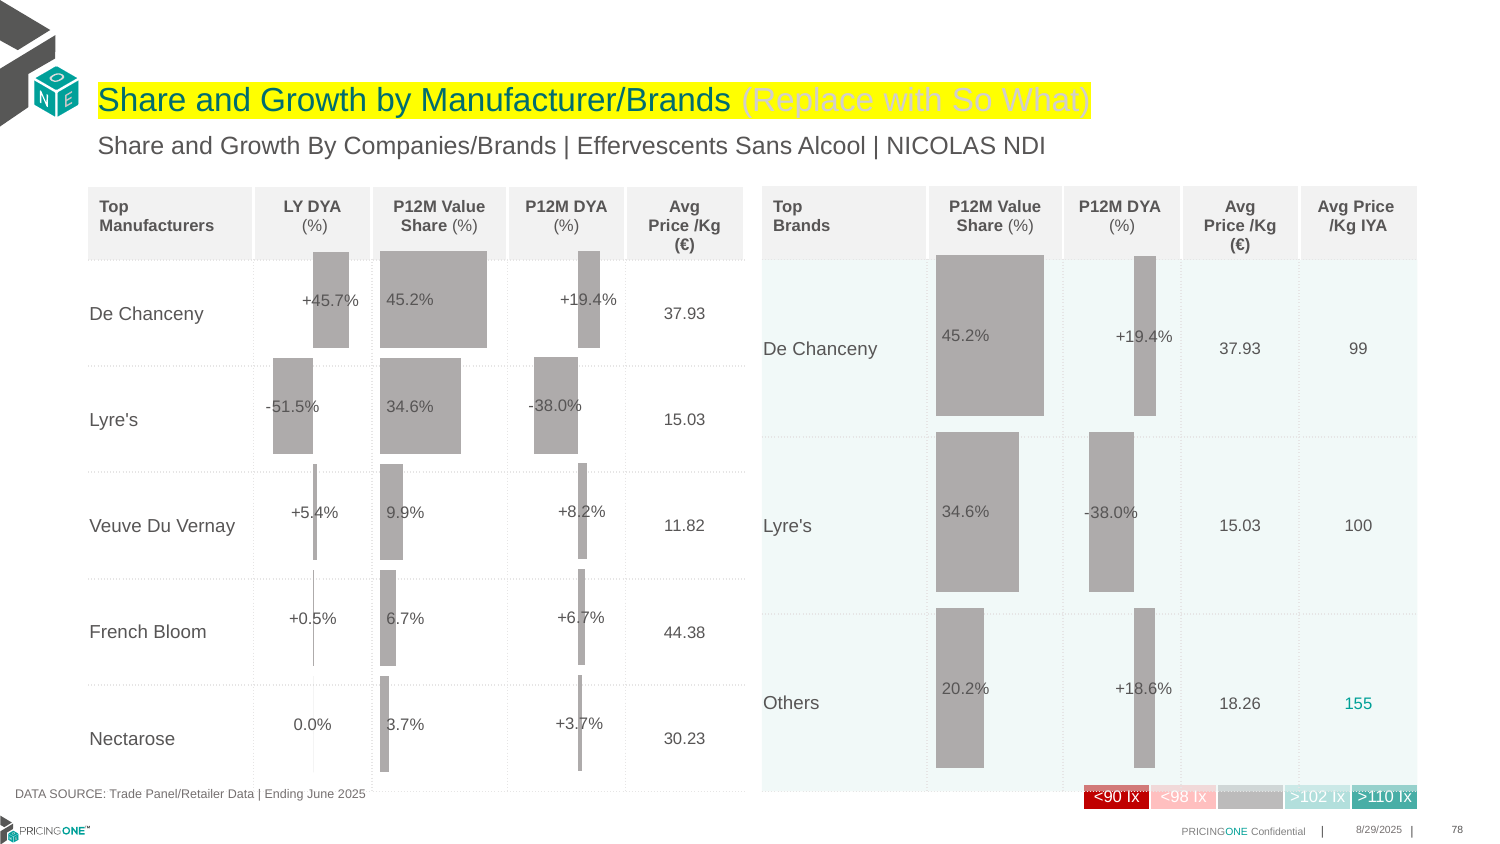

# Share and Growth by Manufacturer/Brands (Replace with So What)

Share and Growth By Companies/Brands | Effervescents Sans Alcool | NICOLAS NDI
| Top Brands | P12M Value Share (%) | P12M DYA (%) | Avg Price /Kg (€) | Avg Price /Kg IYA |
| --- | --- | --- | --- | --- |
| De Chanceny |  |  | 37.93 | 99 |
| Lyre's |  |  | 15.03 | 100 |
| Others |  |  | 18.26 | 155 |
| Top Manufacturers | LY DYA (%) | P12M Value Share (%) | P12M DYA (%) | Avg Price /Kg (€) |
| --- | --- | --- | --- | --- |
| De Chanceny |  |  |  | 37.93 |
| Lyre's |  |  |  | 15.03 |
| Veuve Du Vernay |  |  |  | 11.82 |
| French Bloom |  |  |  | 44.38 |
| Nectarose |  |  |  | 30.23 |

### Chart

| Category | Share DYA P12M |
|---|---|
| None | 0.1944485462776237 |

### Chart

| Category | Value Share P12M |
|---|---|
| None | 0.45213065515299417 |

### Chart

| Category | Share DYA LY |
|---|---|
| None | 0.4567162853921372 |

### Chart

| Category | Value Share |
|---|---|
| None | 0.45213065515299417 |

### Chart

| Category | Share DYA |
|---|---|
| None | 0.1944485462776237 |
DATA SOURCE: Trade Panel/Retailer Data | Ending June 2025
| <90 Ix | <98 Ix |  | >102 Ix | >110 Ix |
| --- | --- | --- | --- | --- |

8/29/2025
78